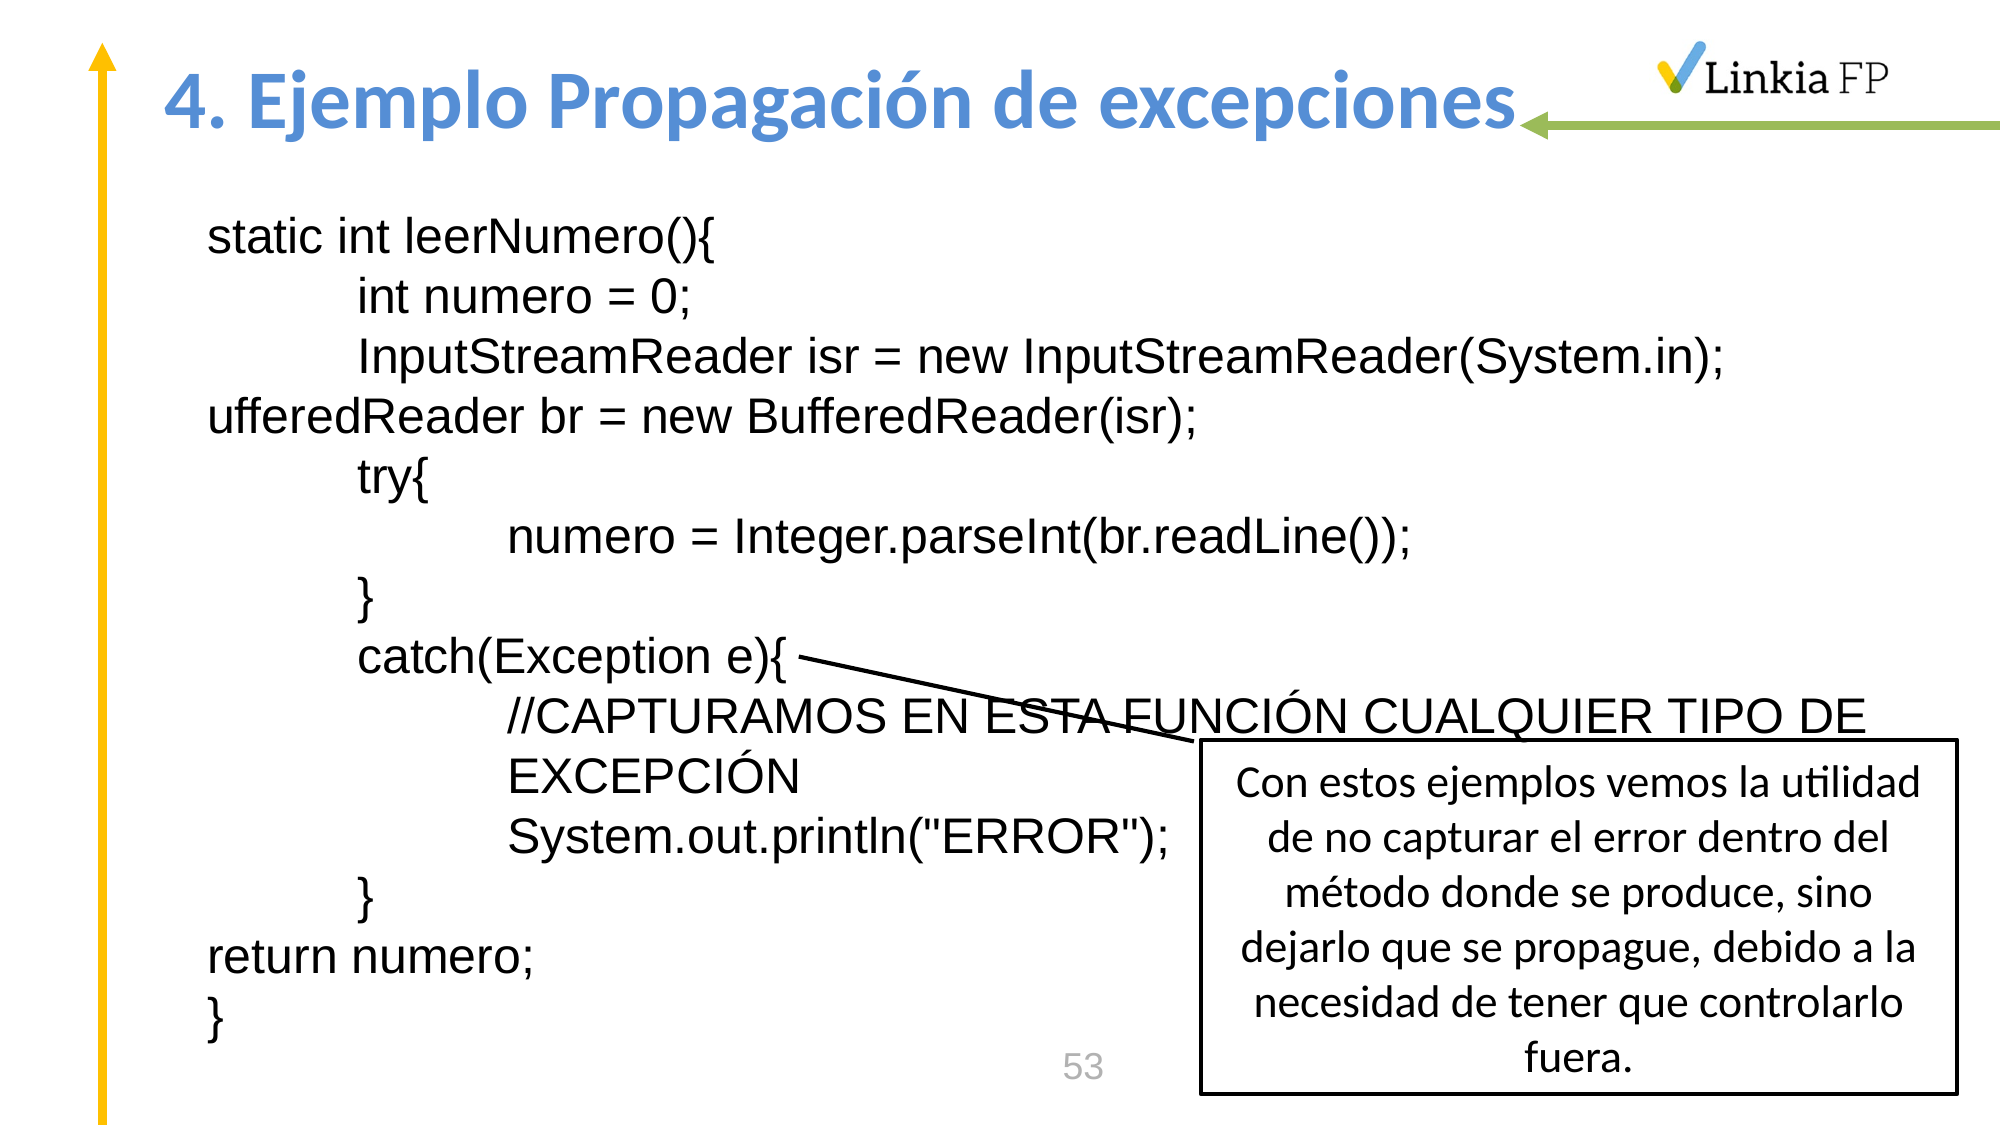

# 4. Ejemplo Propagación de excepciones
static int leerNumero(){
	int numero = 0;
	InputStreamReader isr = new InputStreamReader(System.in); 	ufferedReader br = new BufferedReader(isr);
	try{
		numero = Integer.parseInt(br.readLine());
	}
	catch(Exception e){
		//CAPTURAMOS EN ESTA FUNCIÓN CUALQUIER TIPO DE 		EXCEPCIÓN
		System.out.println("ERROR");
	}
return numero;
}

Con estos ejemplos vemos la utilidad de no capturar el error dentro del método donde se produce, sino dejarlo que se propague, debido a la necesidad de tener que controlarlo fuera.
53